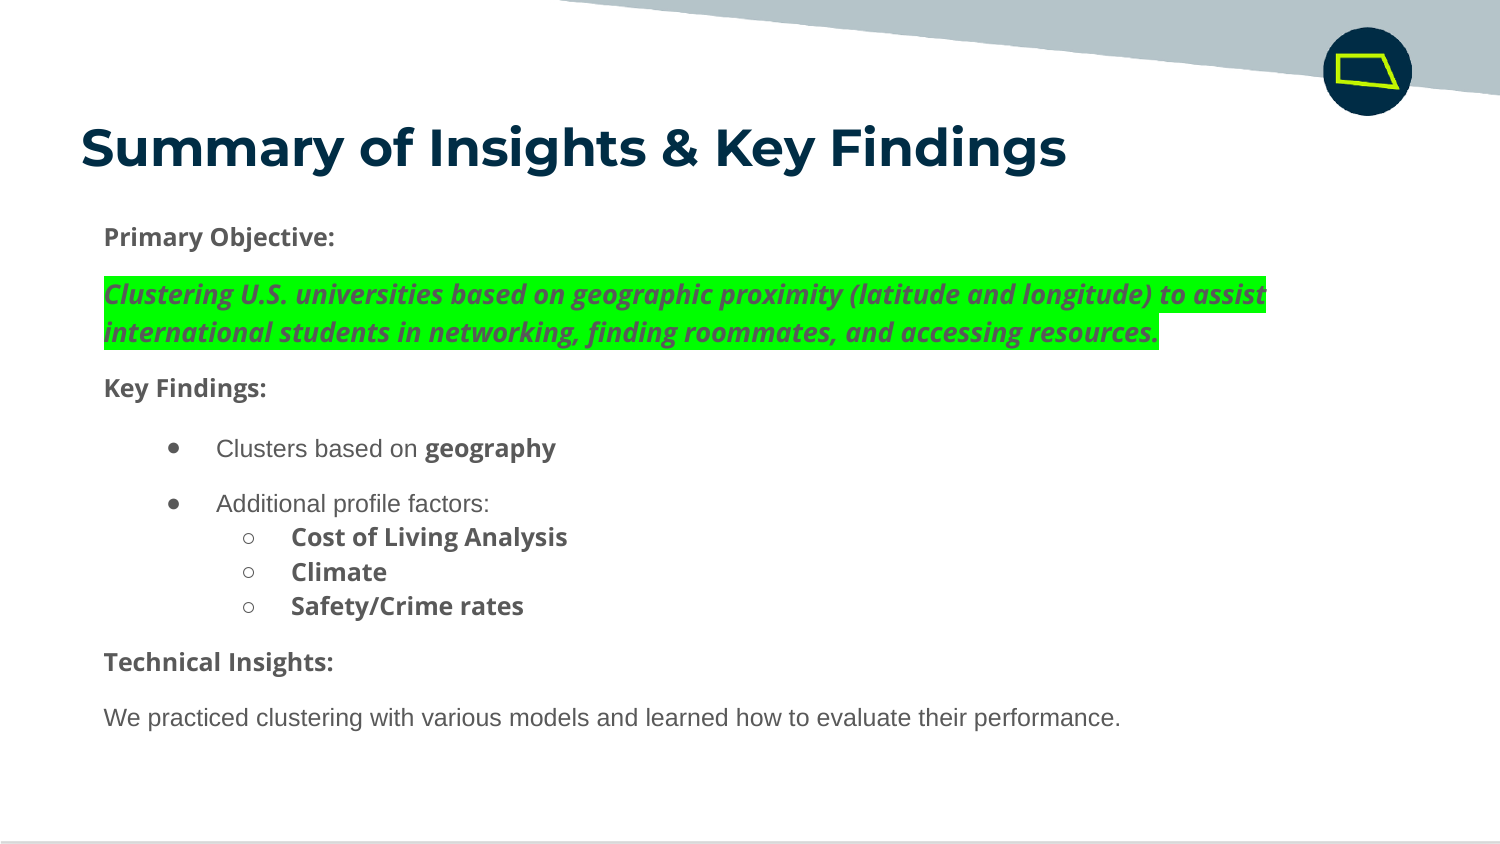

Summary of Insights & Key Findings
Primary Objective:
Clustering U.S. universities based on geographic proximity (latitude and longitude) to assist international students in networking, finding roommates, and accessing resources.
Key Findings:
Clusters based on geography
Additional profile factors:
Cost of Living Analysis
Climate
Safety/Crime rates
Technical Insights:
We practiced clustering with various models and learned how to evaluate their performance.